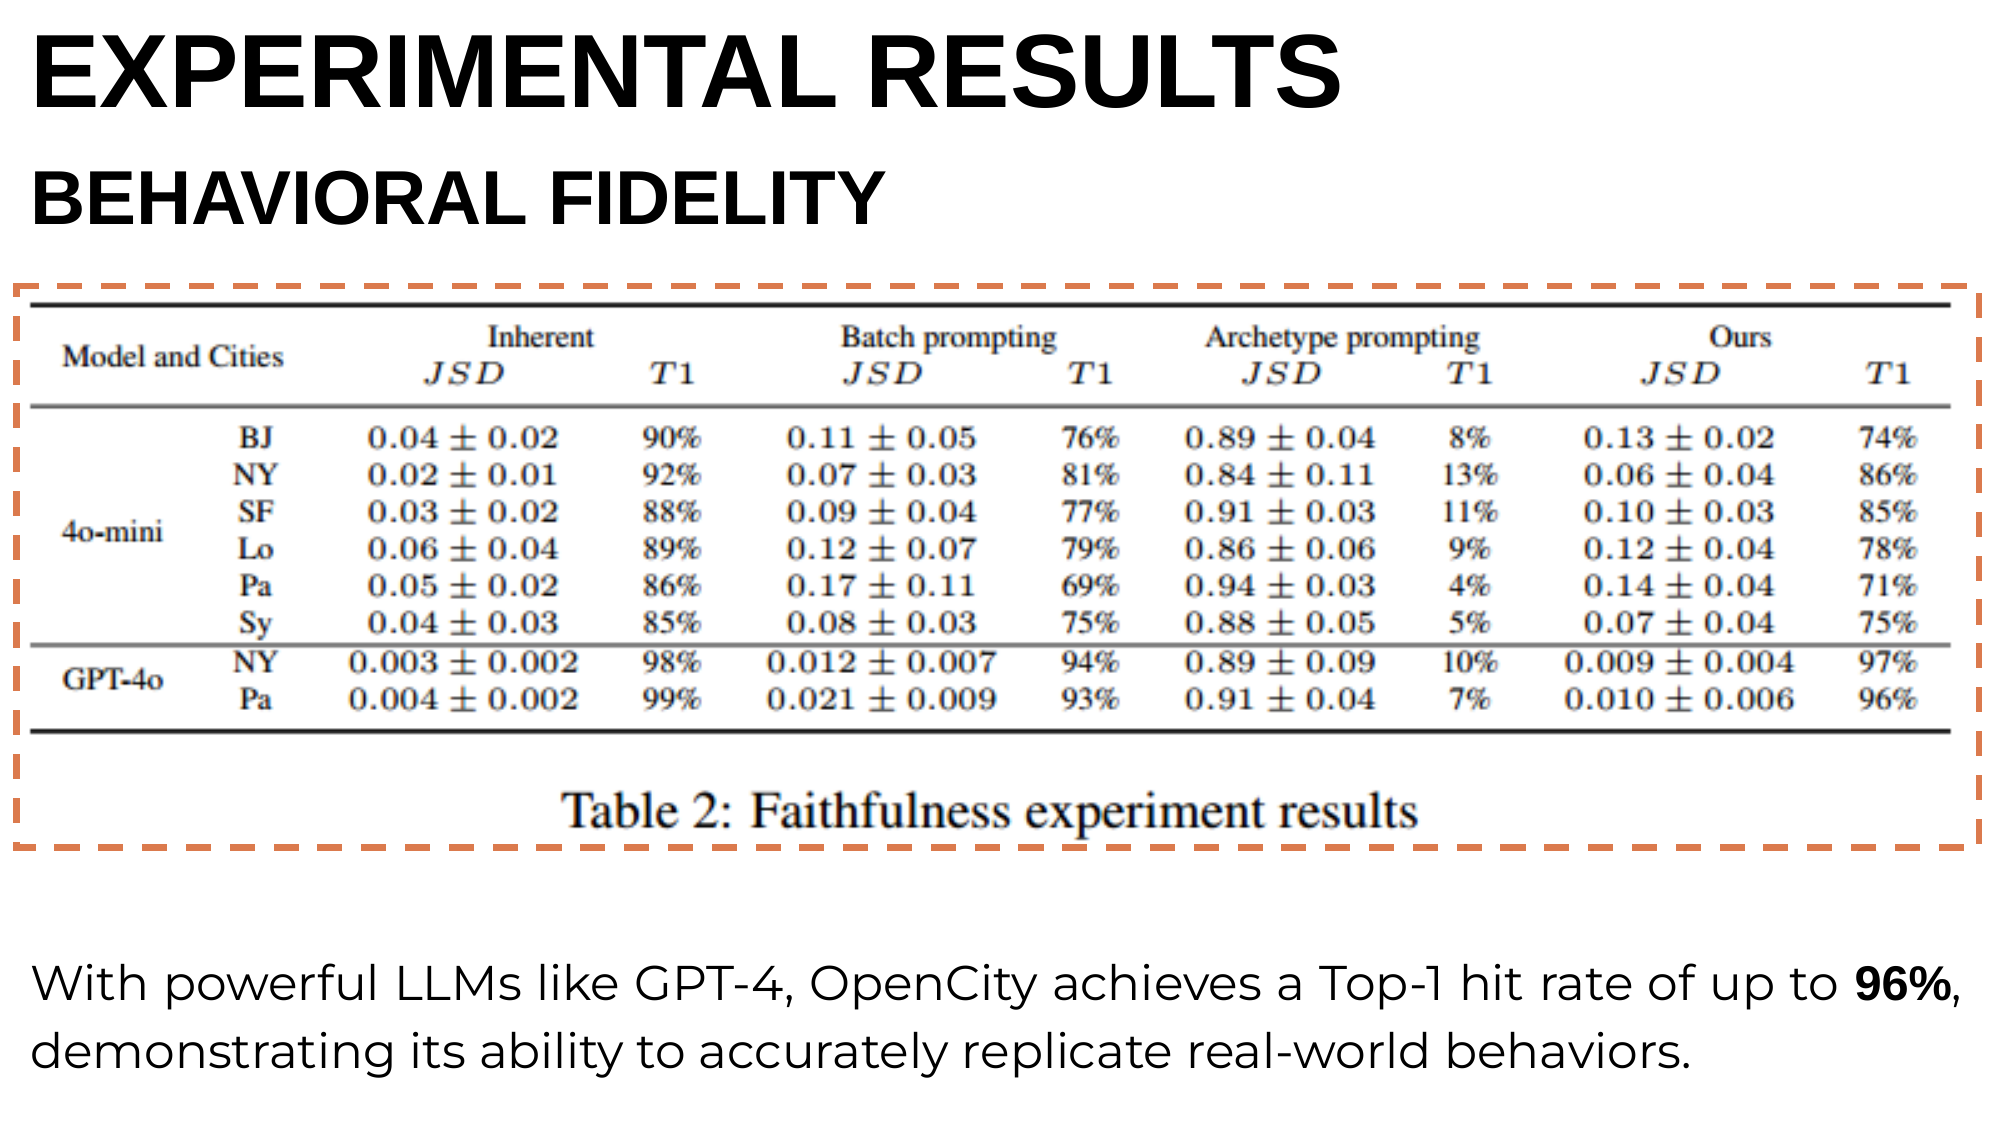

EXPERIMENTAL RESULTS
BEHAVIORAL FIDELITY

With powerful LLMs like GPT-4, OpenCity achieves a Top-1 hit rate of up to 96%, demonstrating its ability to accurately replicate real-world behaviors.